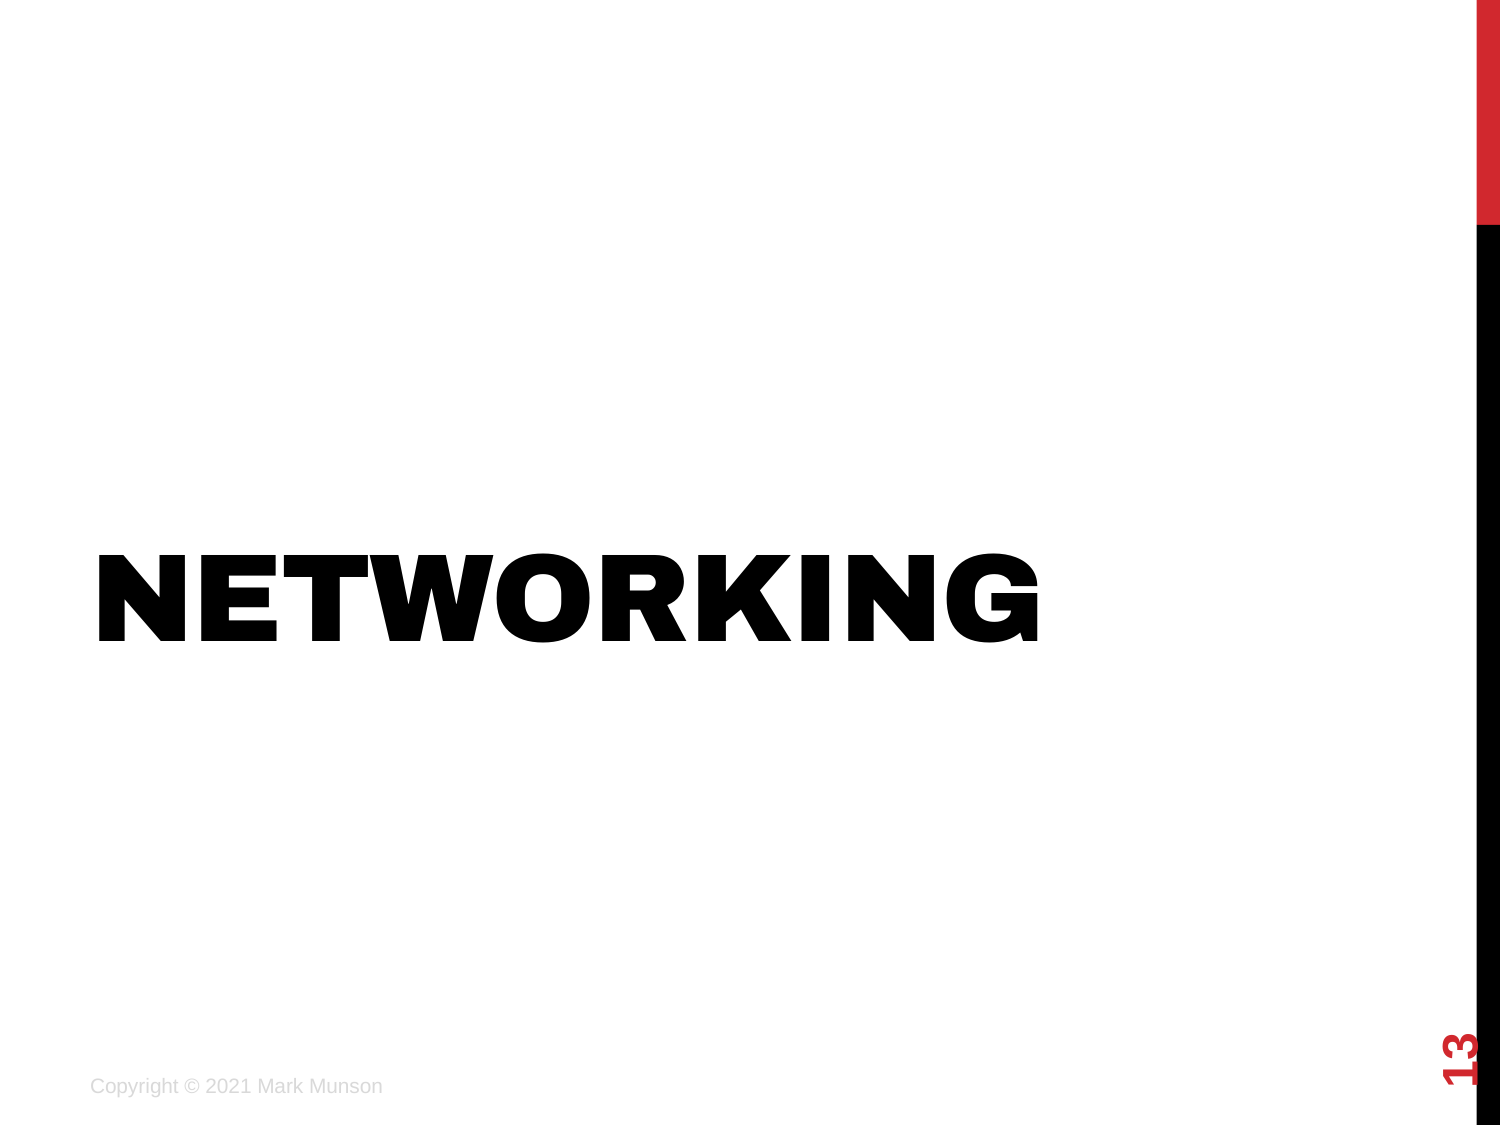

# NetWorking
13
Copyright © 2021 Mark Munson